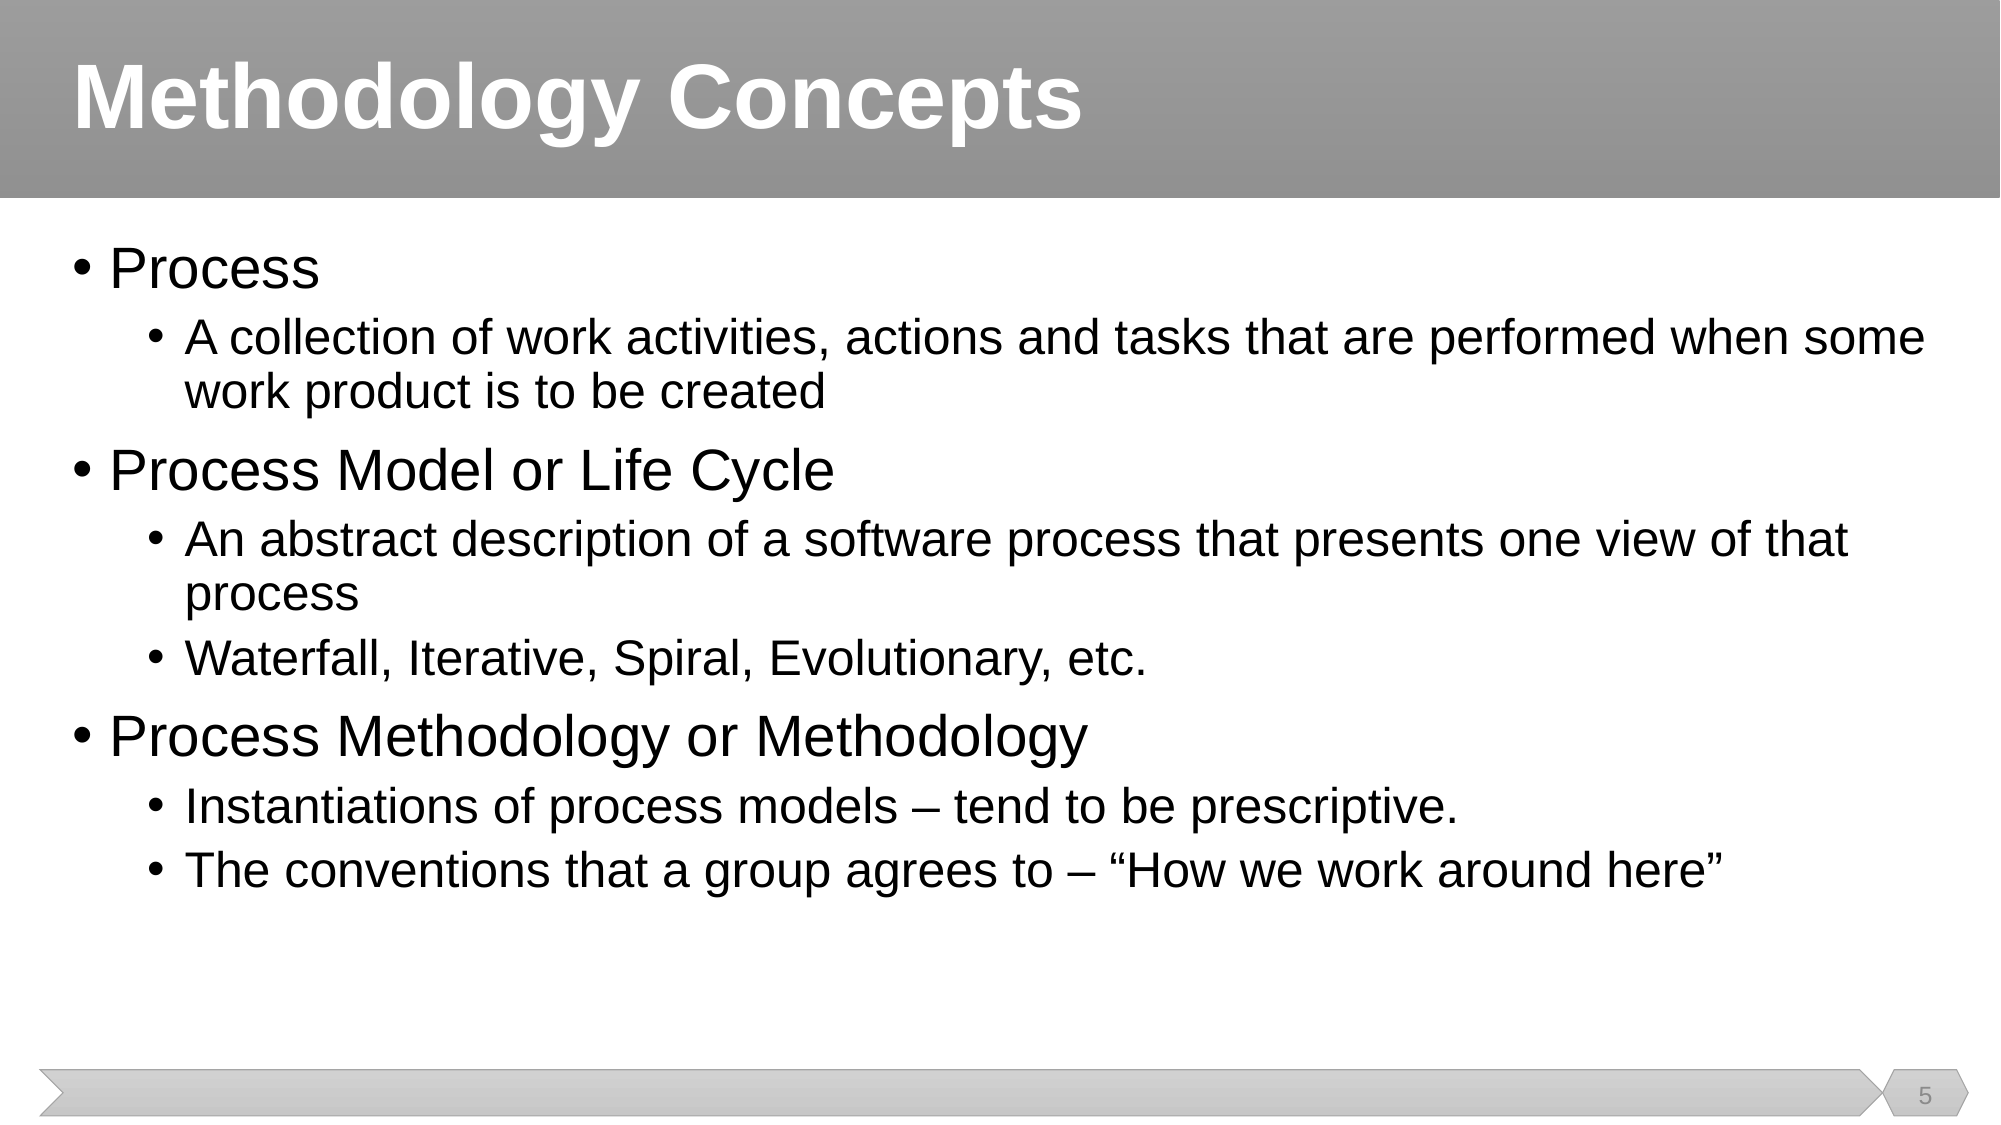

# Methodology Concepts
Process
A collection of work activities, actions and tasks that are performed when some work product is to be created
Process Model or Life Cycle
An abstract description of a software process that presents one view of that process
Waterfall, Iterative, Spiral, Evolutionary, etc.
Process Methodology or Methodology
Instantiations of process models – tend to be prescriptive.
The conventions that a group agrees to – “How we work around here”
5